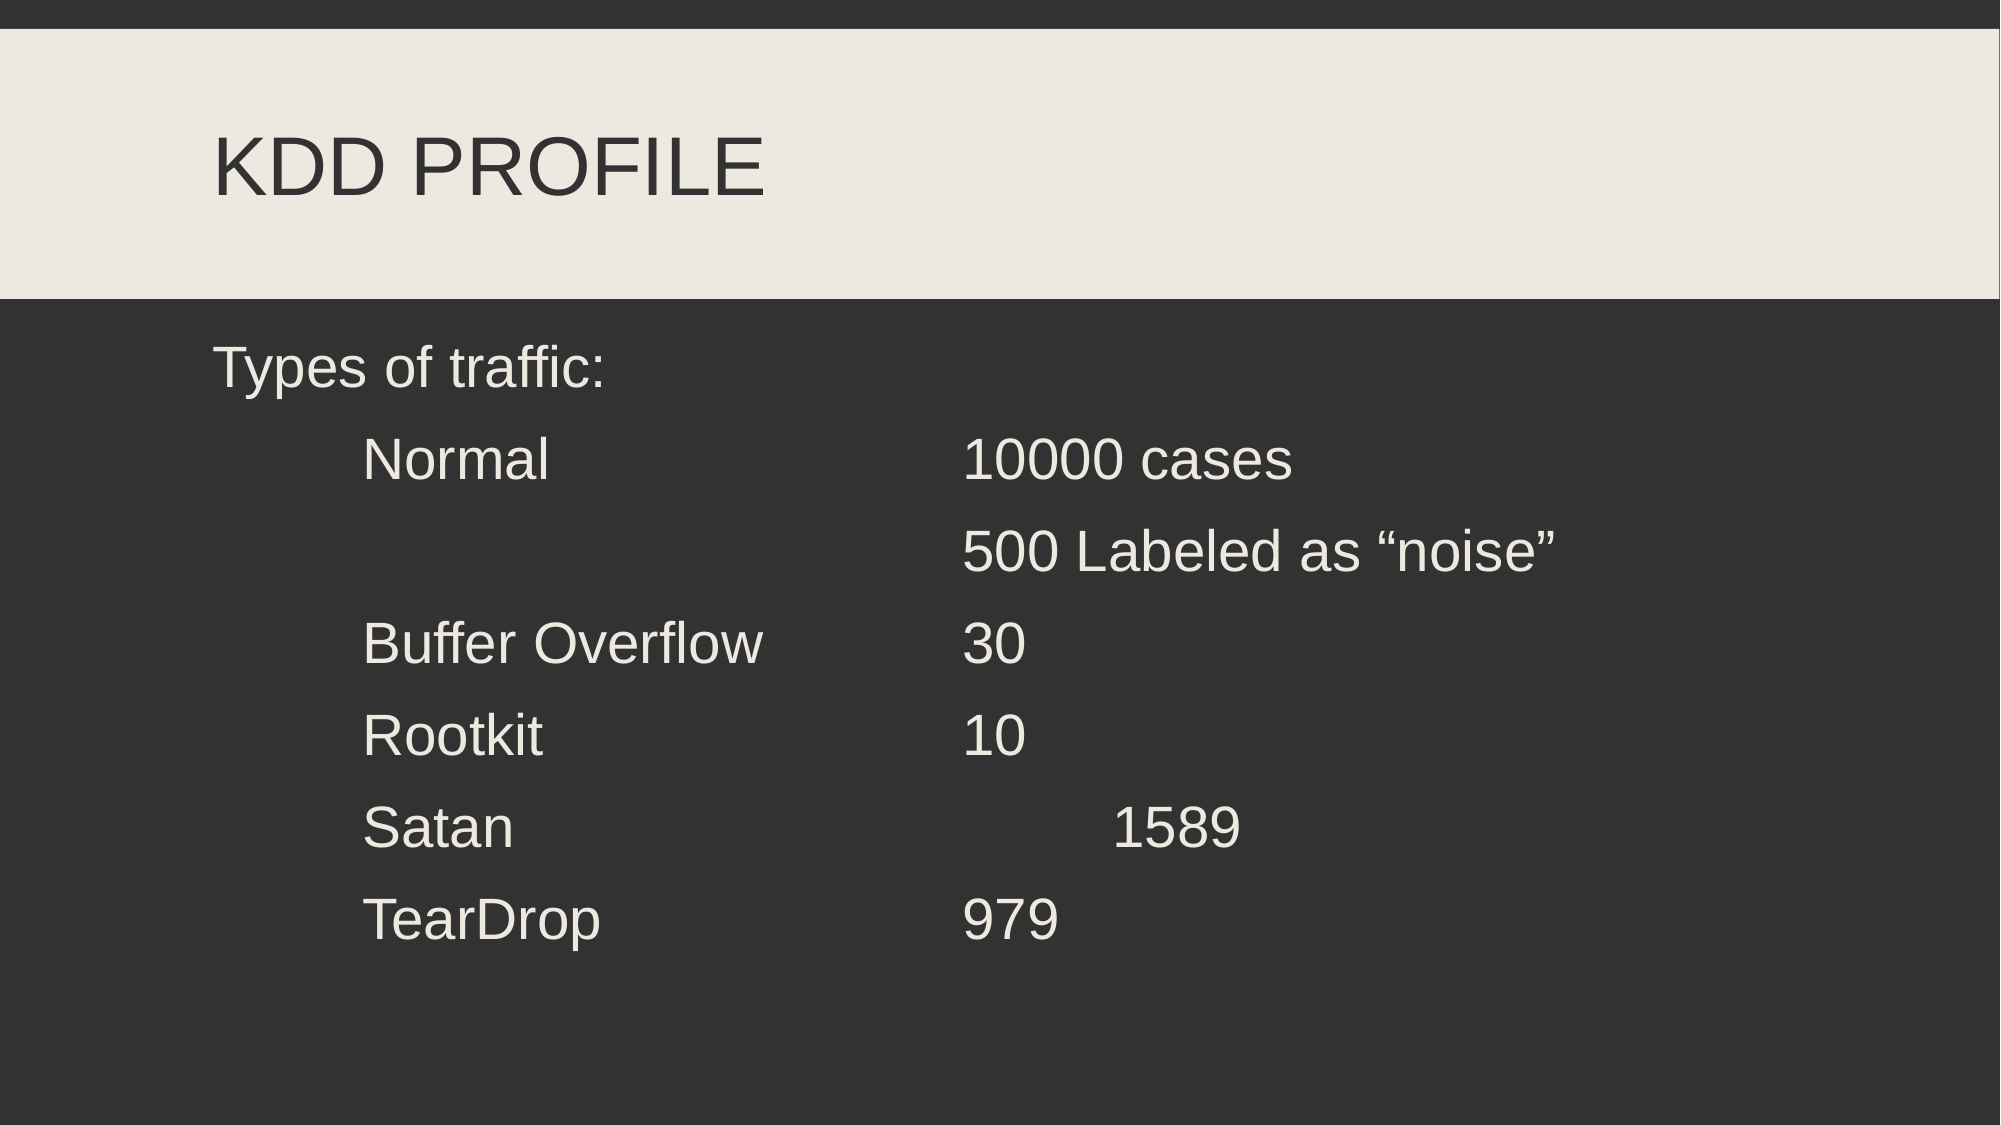

# KDD Profile
Types of traffic:
	Normal			10000 cases
					500 Labeled as “noise”
	Buffer Overflow		30
	Rootkit			10
	Satan				1589
	TearDrop			979